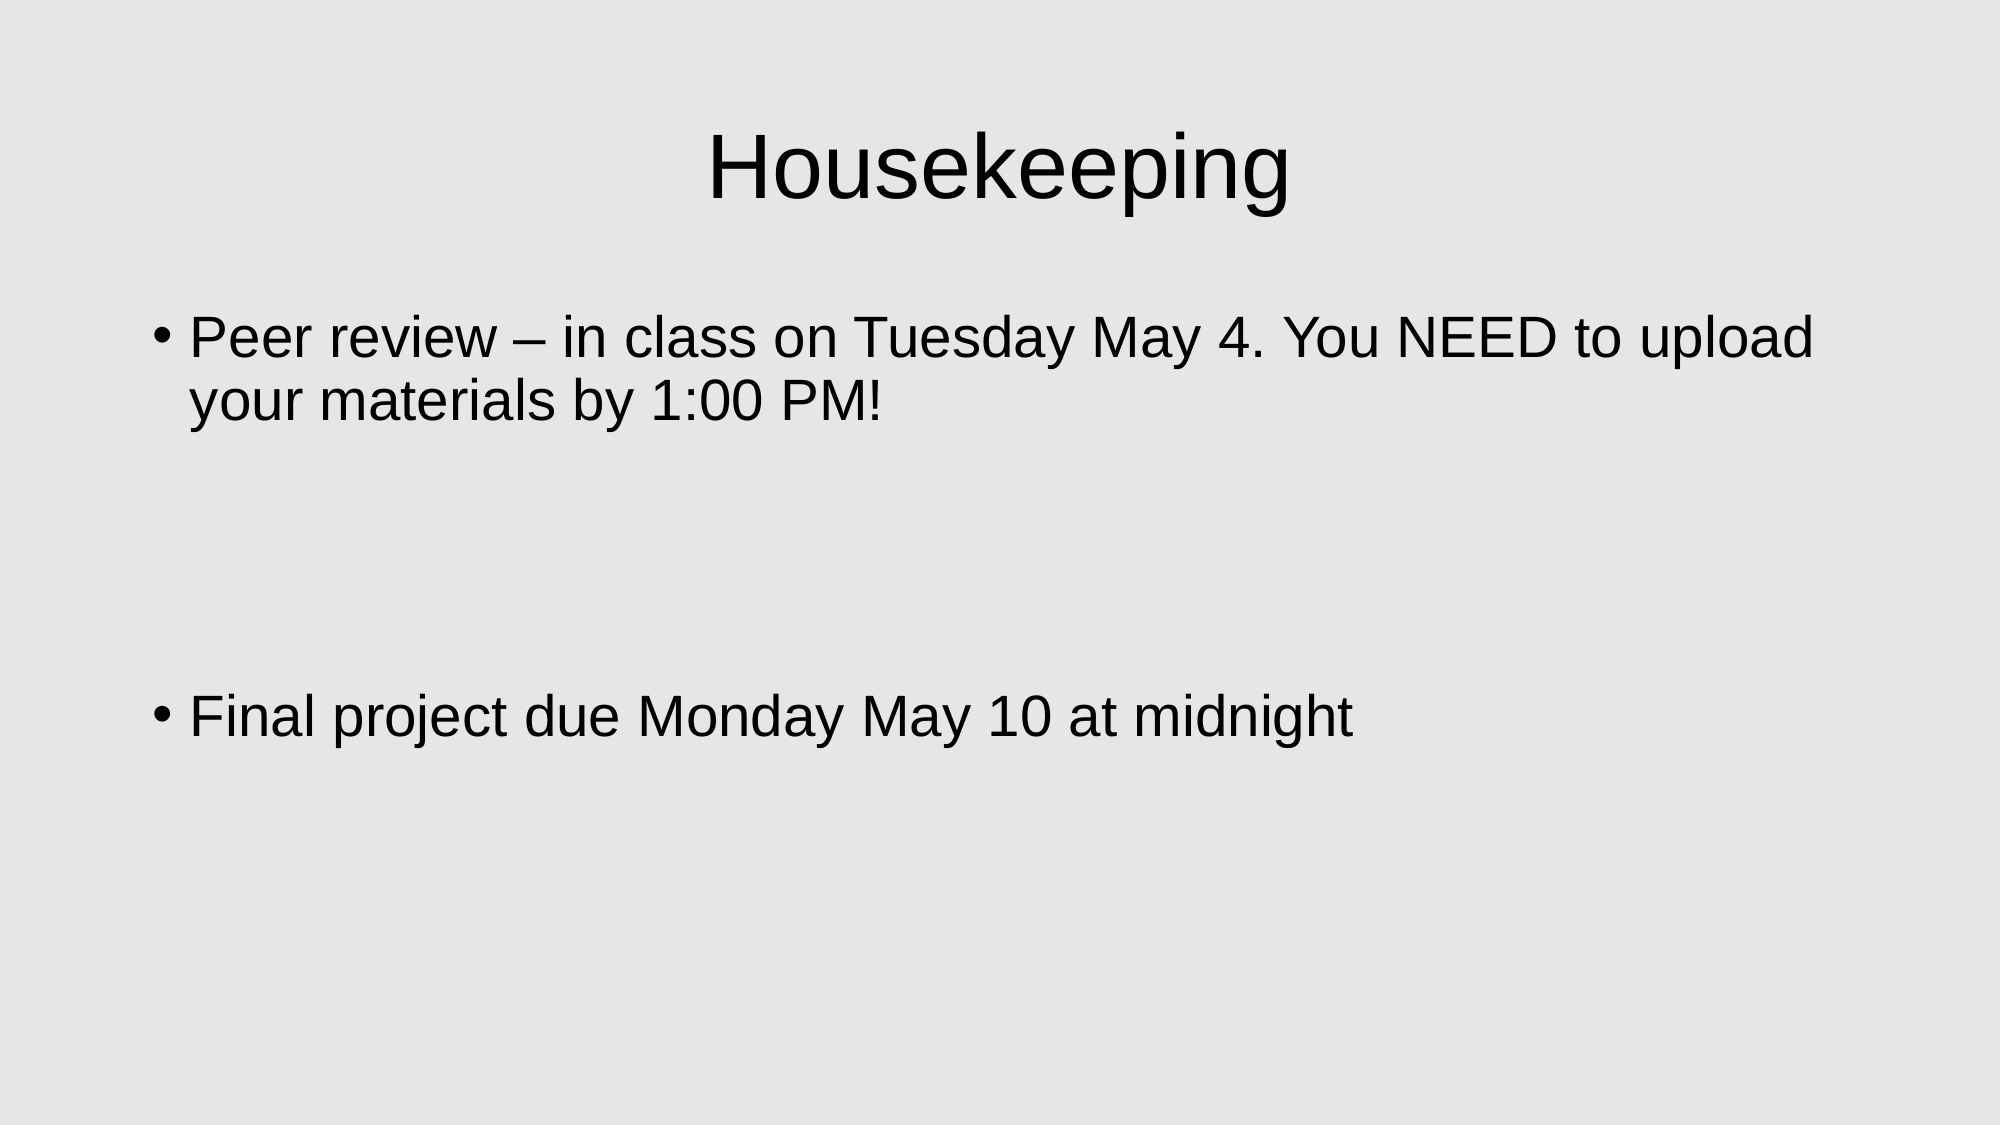

# Housekeeping
Peer review – in class on Tuesday May 4. You NEED to upload your materials by 1:00 PM!

Final project due Monday May 10 at midnight